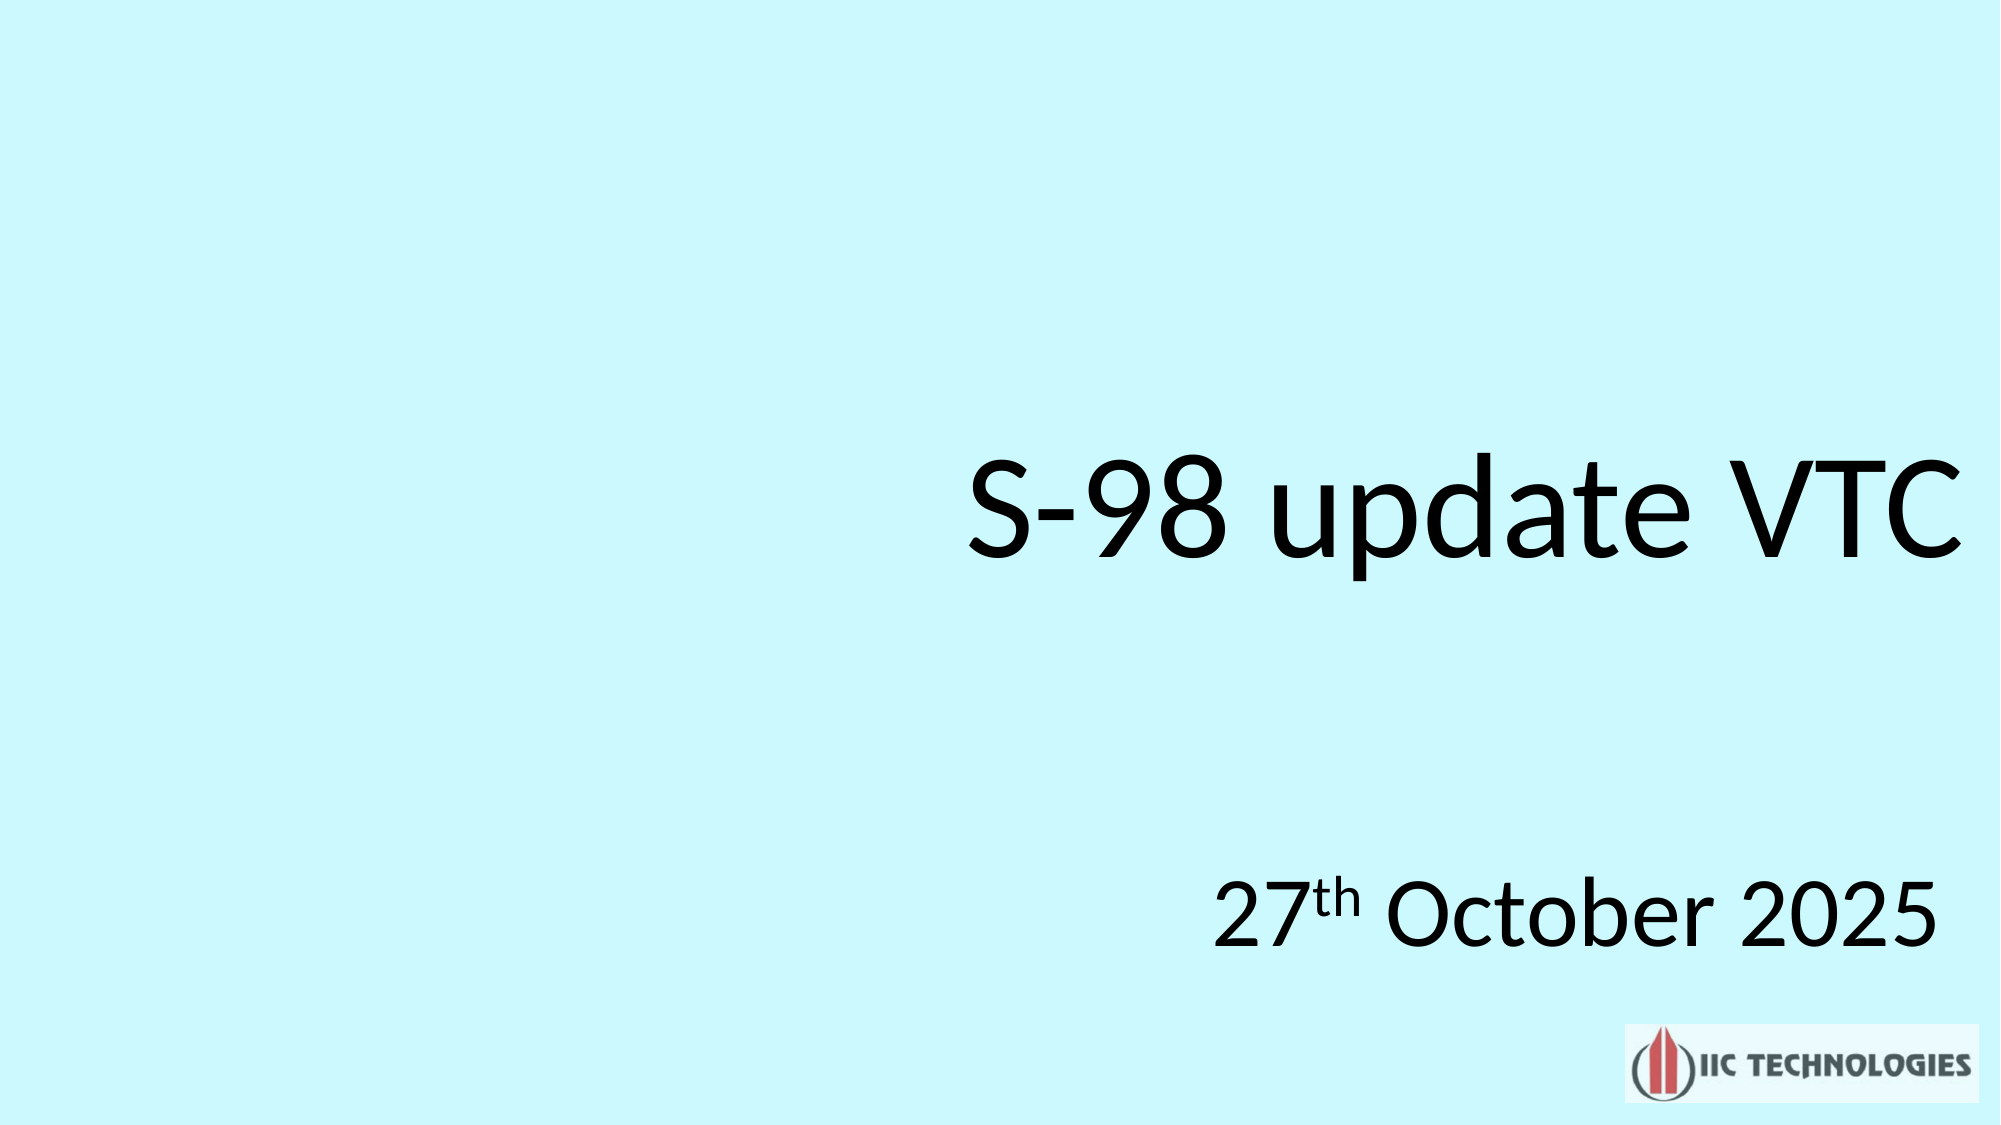

# S-98 update VTC
27th October 2025